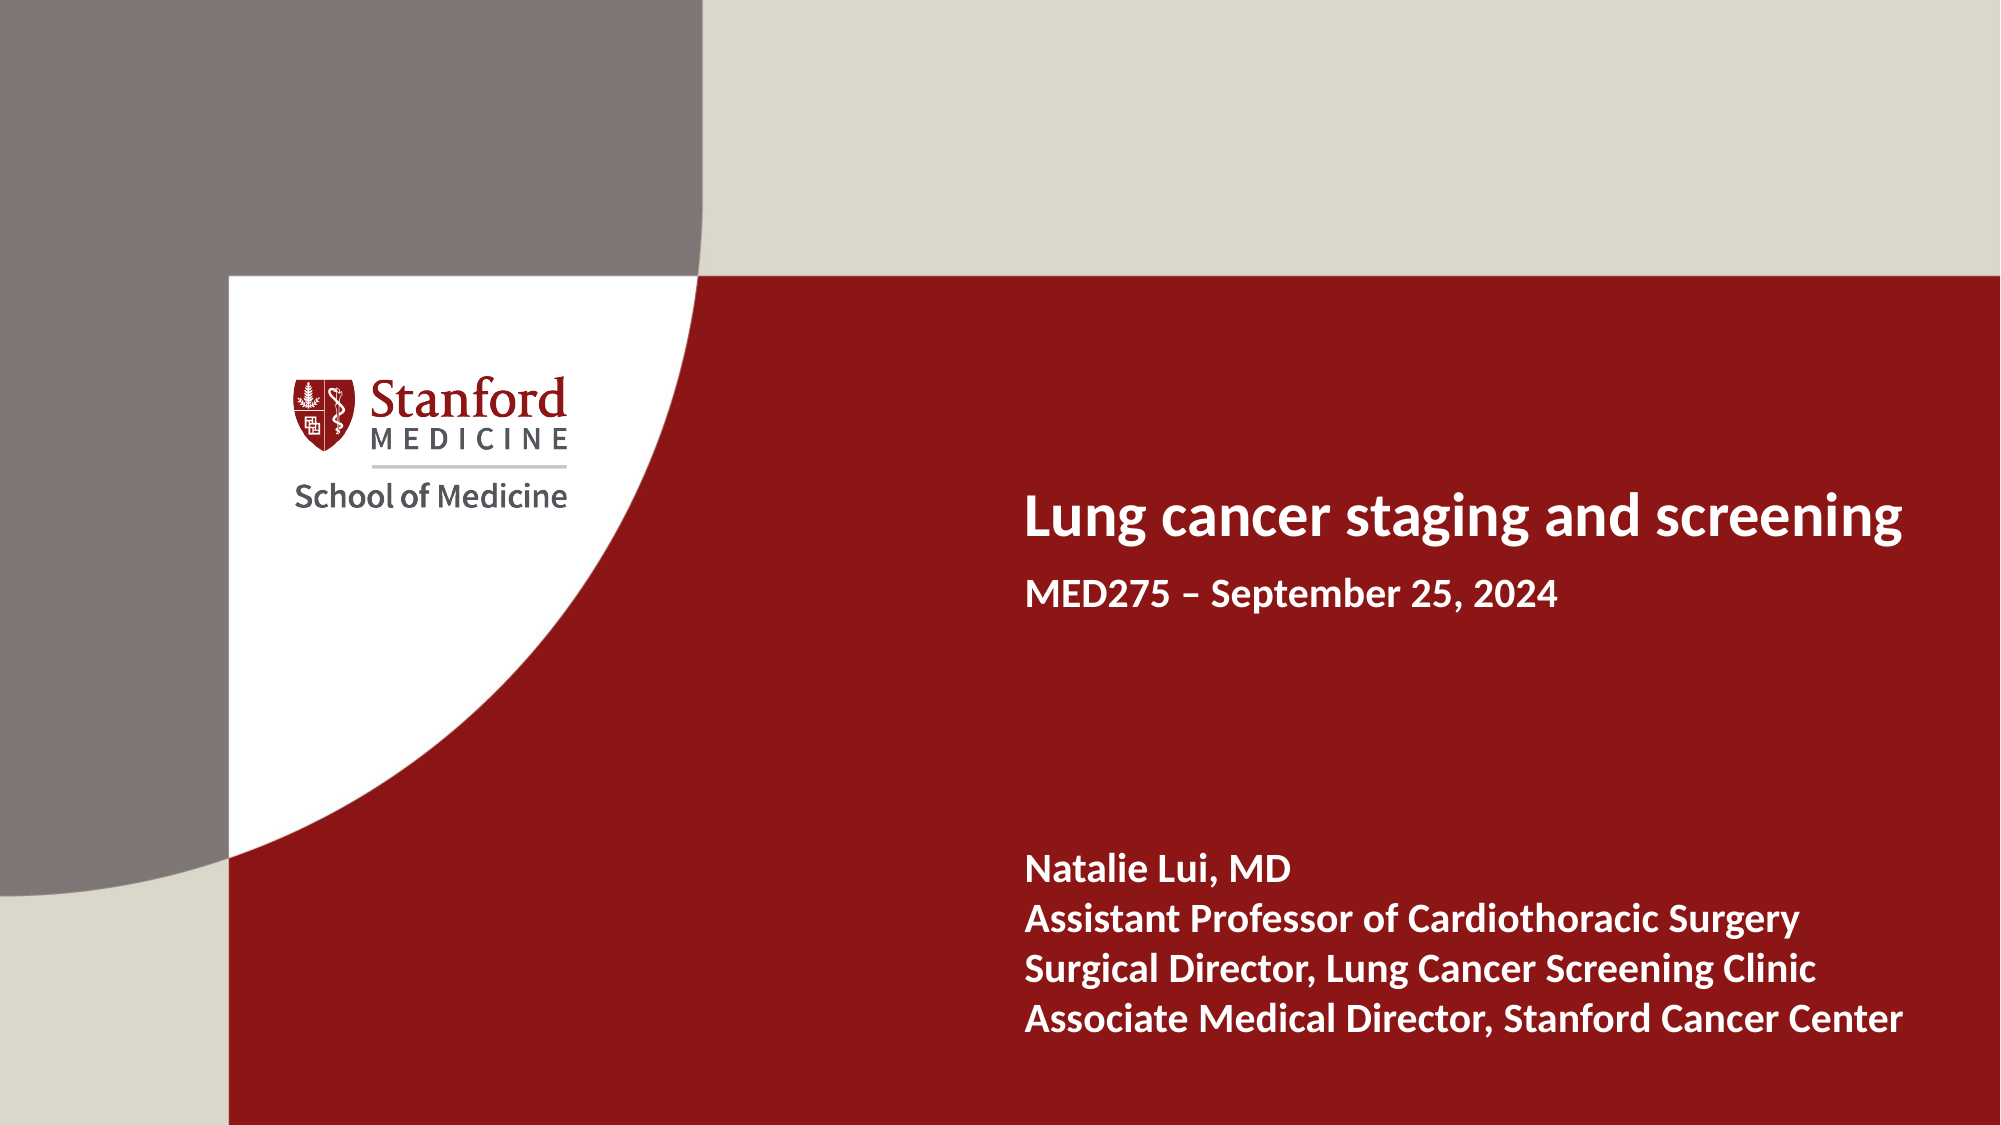

# Lung cancer staging and screening
MED275 – September 25, 2024
Natalie Lui, MD
Assistant Professor of Cardiothoracic Surgery
Surgical Director, Lung Cancer Screening Clinic
Associate Medical Director, Stanford Cancer Center